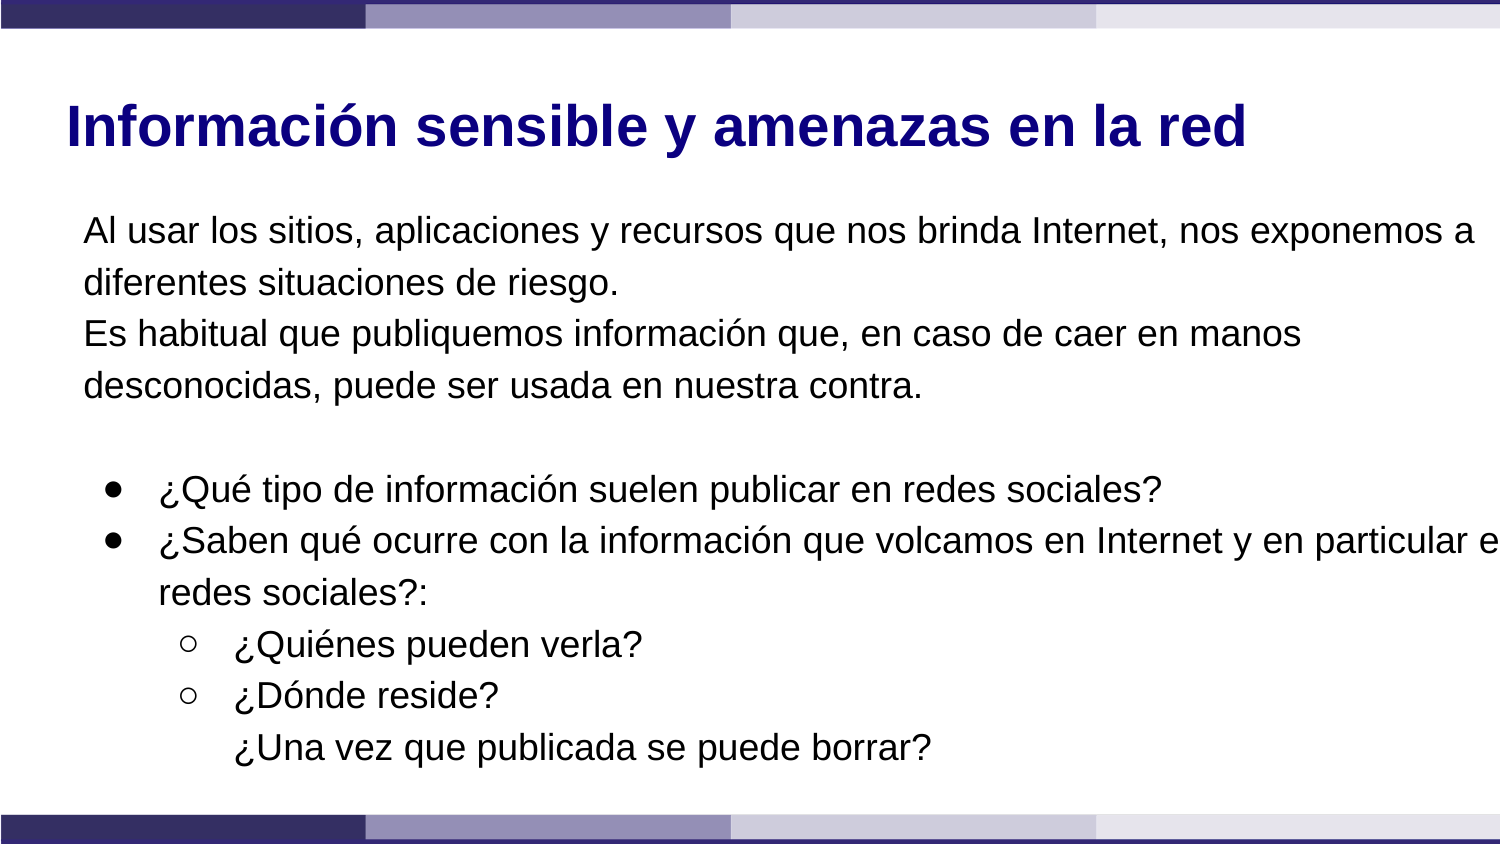

# Información sensible y amenazas en la red
Al usar los sitios, aplicaciones y recursos que nos brinda Internet, nos exponemos a diferentes situaciones de riesgo.
Es habitual que publiquemos información que, en caso de caer en manos desconocidas, puede ser usada en nuestra contra.

¿Qué tipo de información suelen publicar en redes sociales?
¿Saben qué ocurre con la información que volcamos en Internet y en particular en redes sociales?:
¿Quiénes pueden verla?
¿Dónde reside?
¿Una vez que publicada se puede borrar?